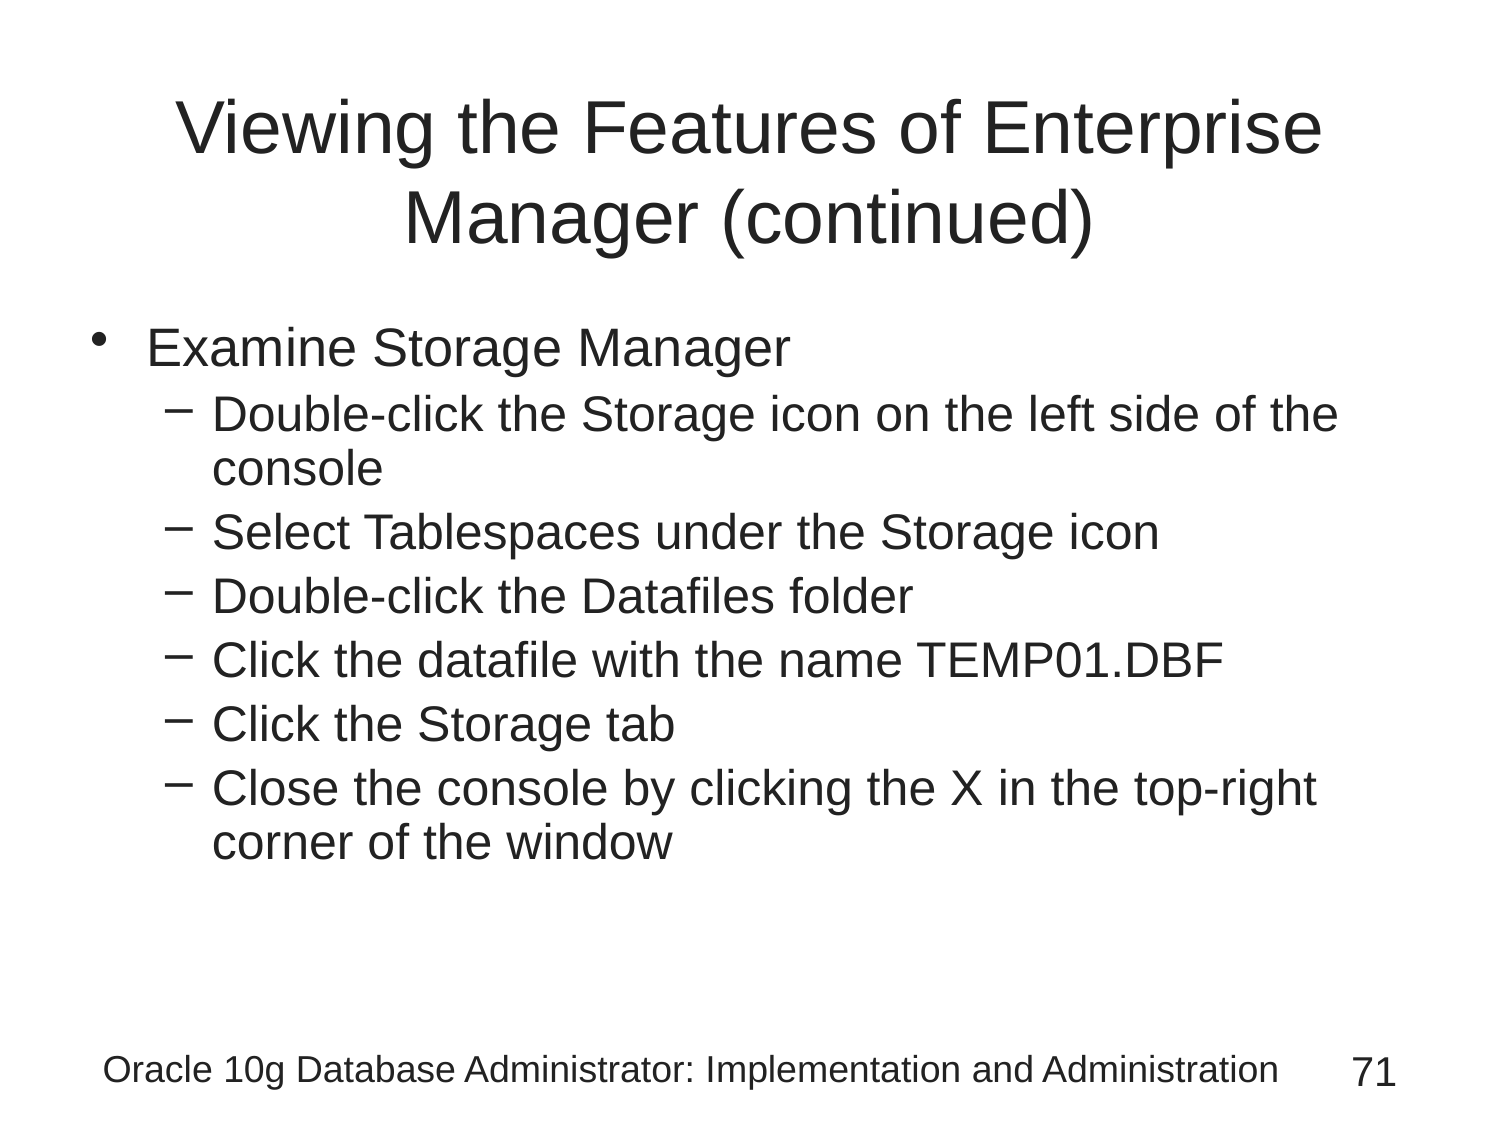

# Viewing the Features of Enterprise Manager (continued)
Examine Storage Manager
Double-click the Storage icon on the left side of the console
Select Tablespaces under the Storage icon
Double-click the Datafiles folder
Click the datafile with the name TEMP01.DBF
Click the Storage tab
Close the console by clicking the X in the top-right corner of the window
Oracle 10g Database Administrator: Implementation and Administration
71